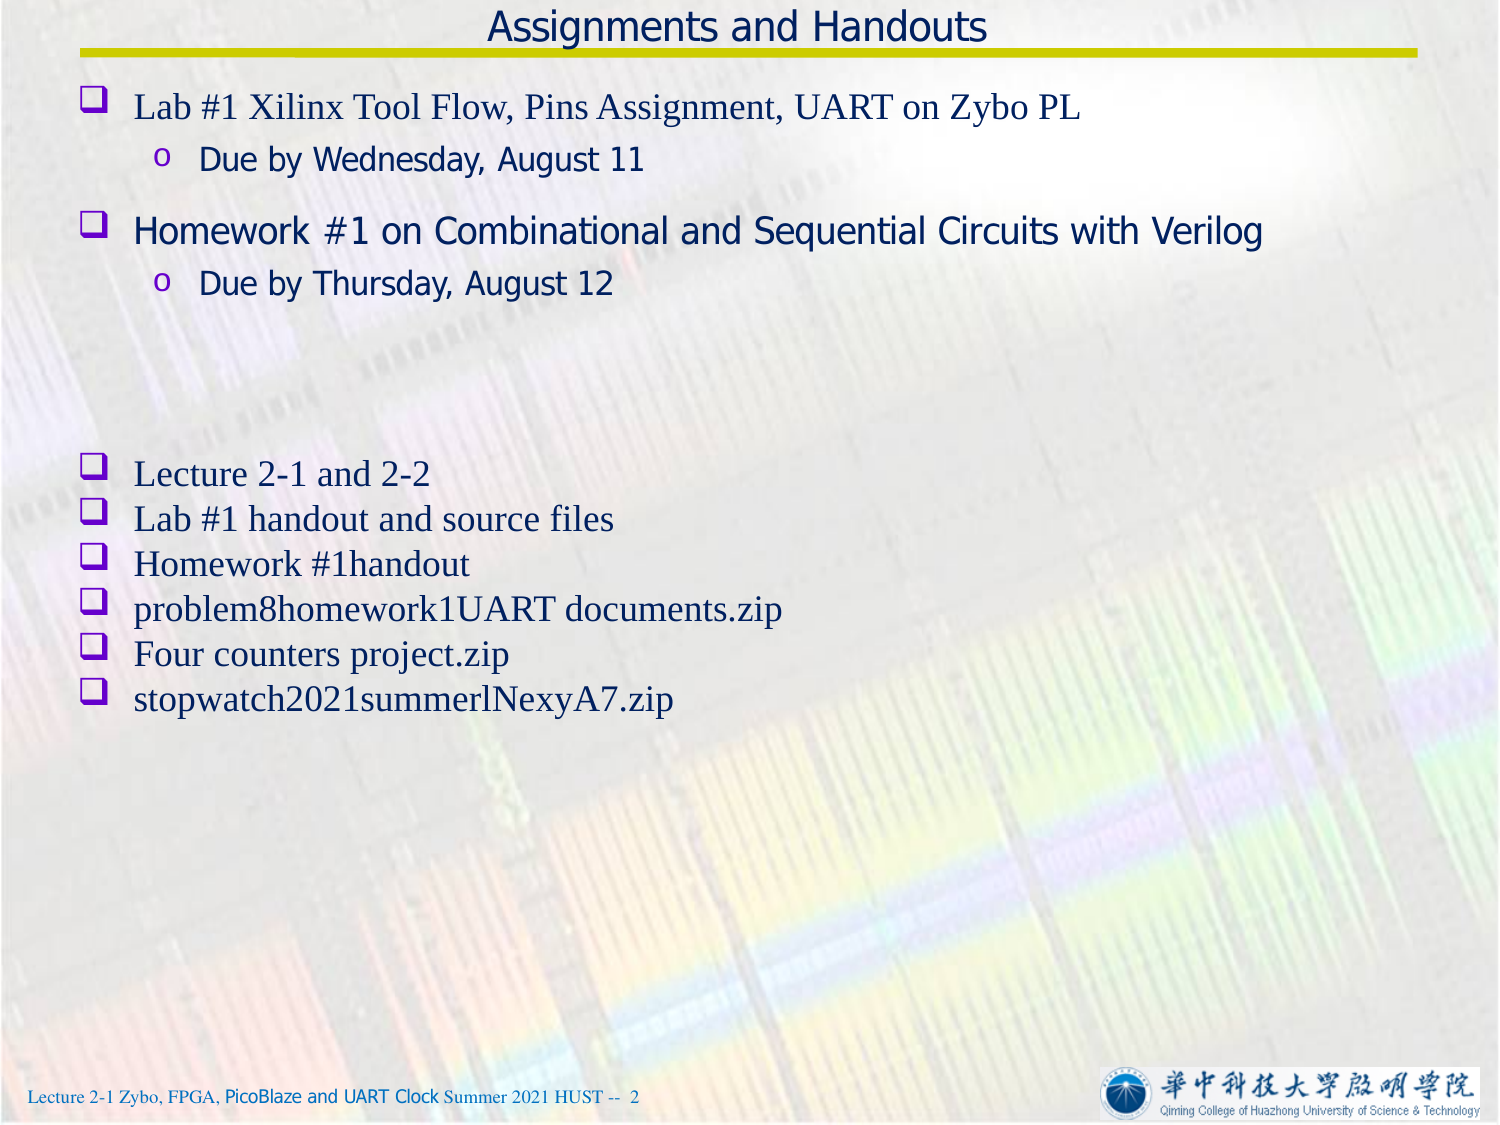

# Assignments and Handouts
Lab #1 Xilinx Tool Flow, Pins Assignment, UART on Zybo PL
Due by Wednesday, August 11
Homework #1 on Combinational and Sequential Circuits with Verilog
Due by Thursday, August 12

Lecture 2-1 and 2-2
Lab #1 handout and source files
Homework #1handout
problem8homework1UART documents.zip
Four counters project.zip
stopwatch2021summerlNexyA7.zip